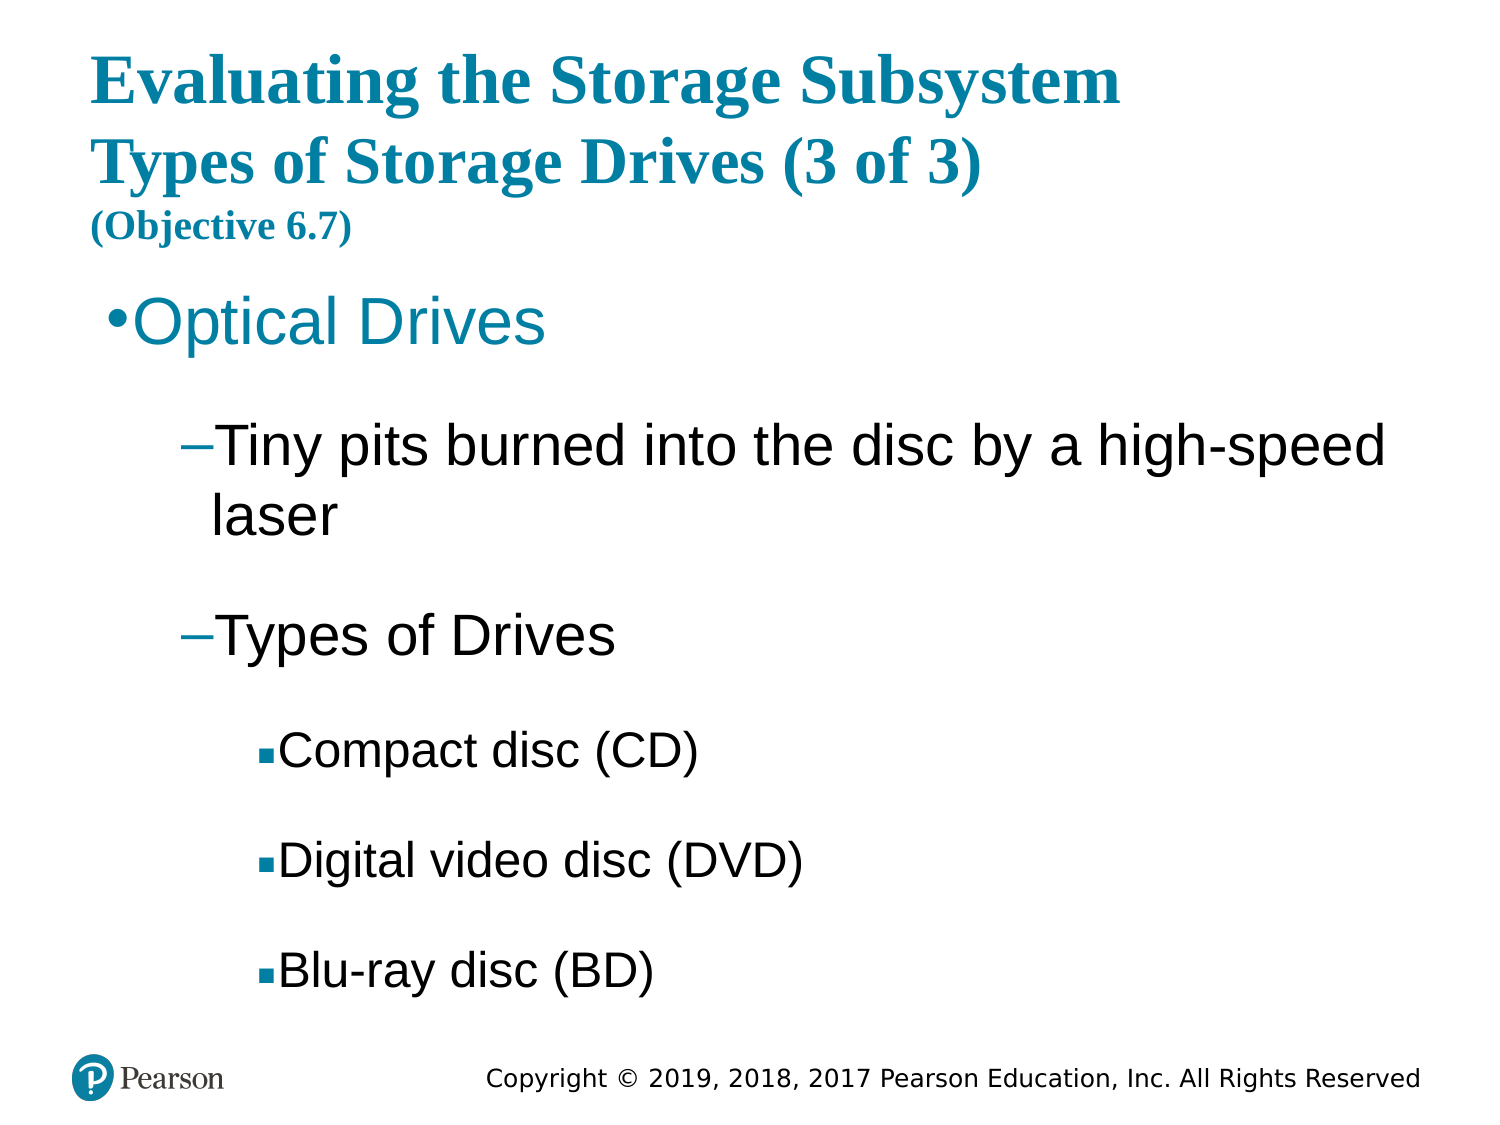

# Evaluating the Storage Subsystem Types of Storage Drives (3 of 3) (Objective 6.7)
Optical Drives
Tiny pits burned into the disc by a high-speed laser
Types of Drives
Compact disc (CD)
Digital video disc (DVD)
Blu-ray disc (BD)